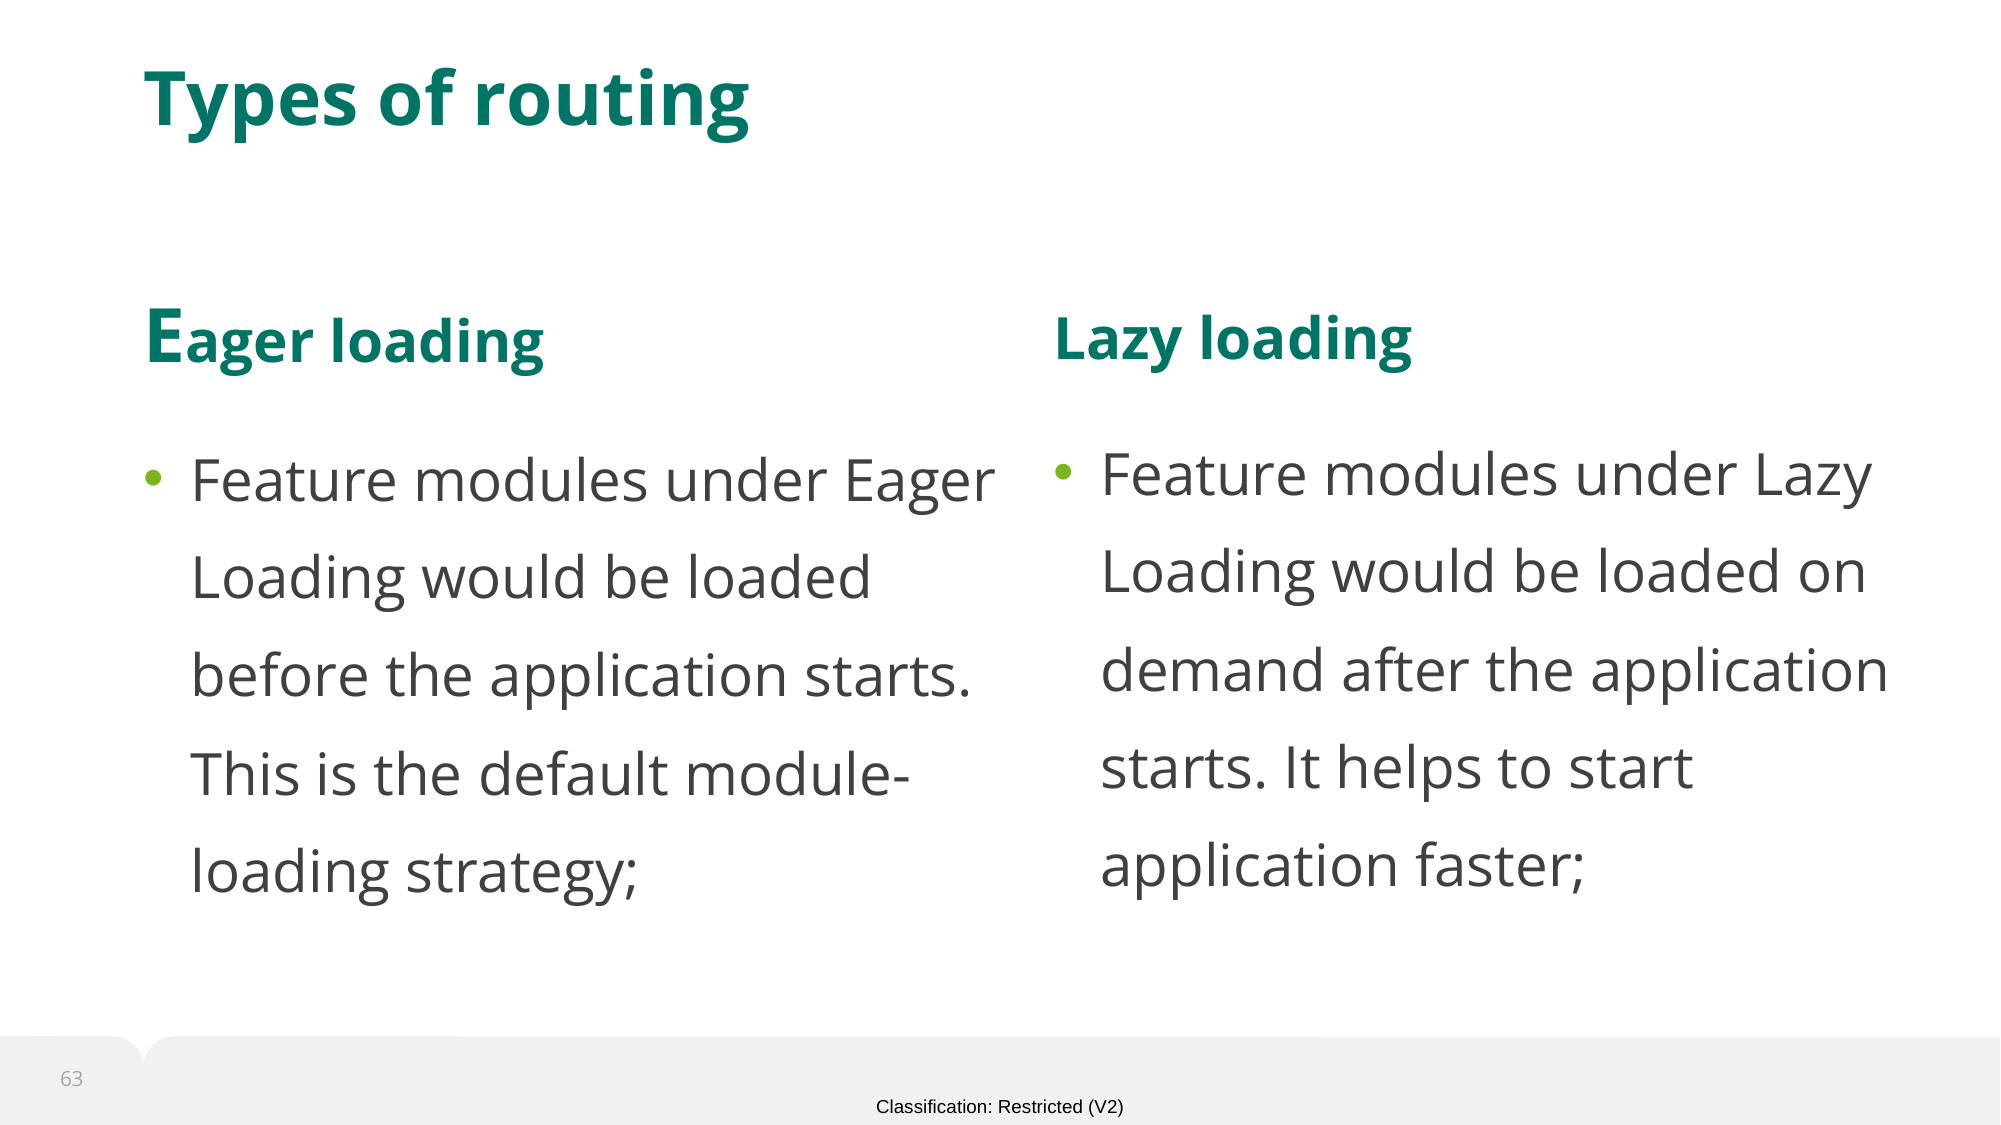

# Types of routing
Eager loading
Feature modules under Eager Loading would be loaded before the application starts. This is the default module-loading strategy;

Lazy loading
Feature modules under Lazy Loading would be loaded on demand after the application starts. It helps to start application faster;

63